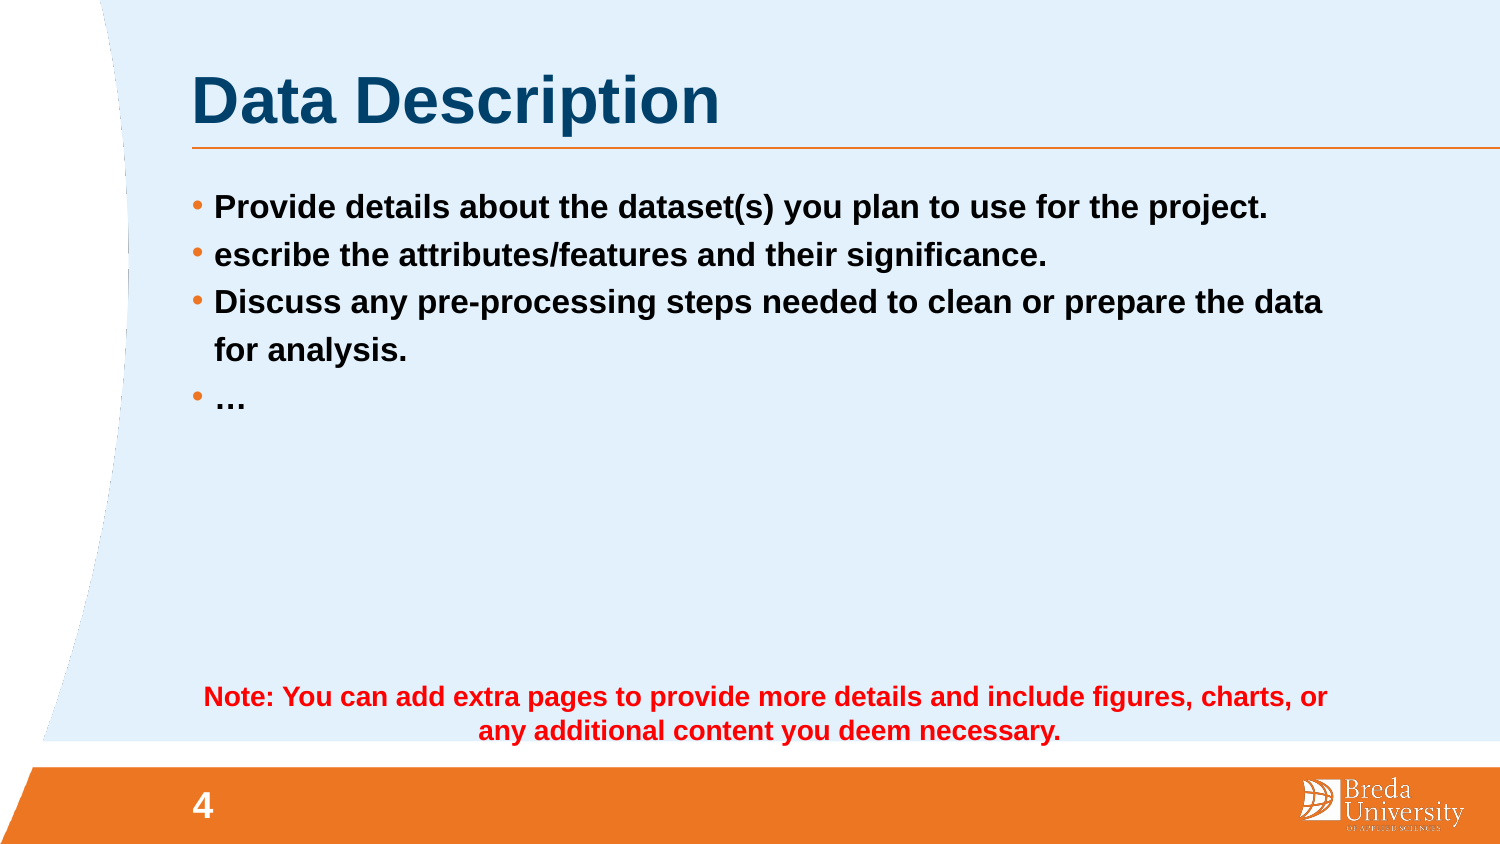

# Data Description
Provide details about the dataset(s) you plan to use for the project.
escribe the attributes/features and their significance.
Discuss any pre-processing steps needed to clean or prepare the data for analysis.
…

Note: You can add extra pages to provide more details and include figures, charts, or
 any additional content you deem necessary.
4